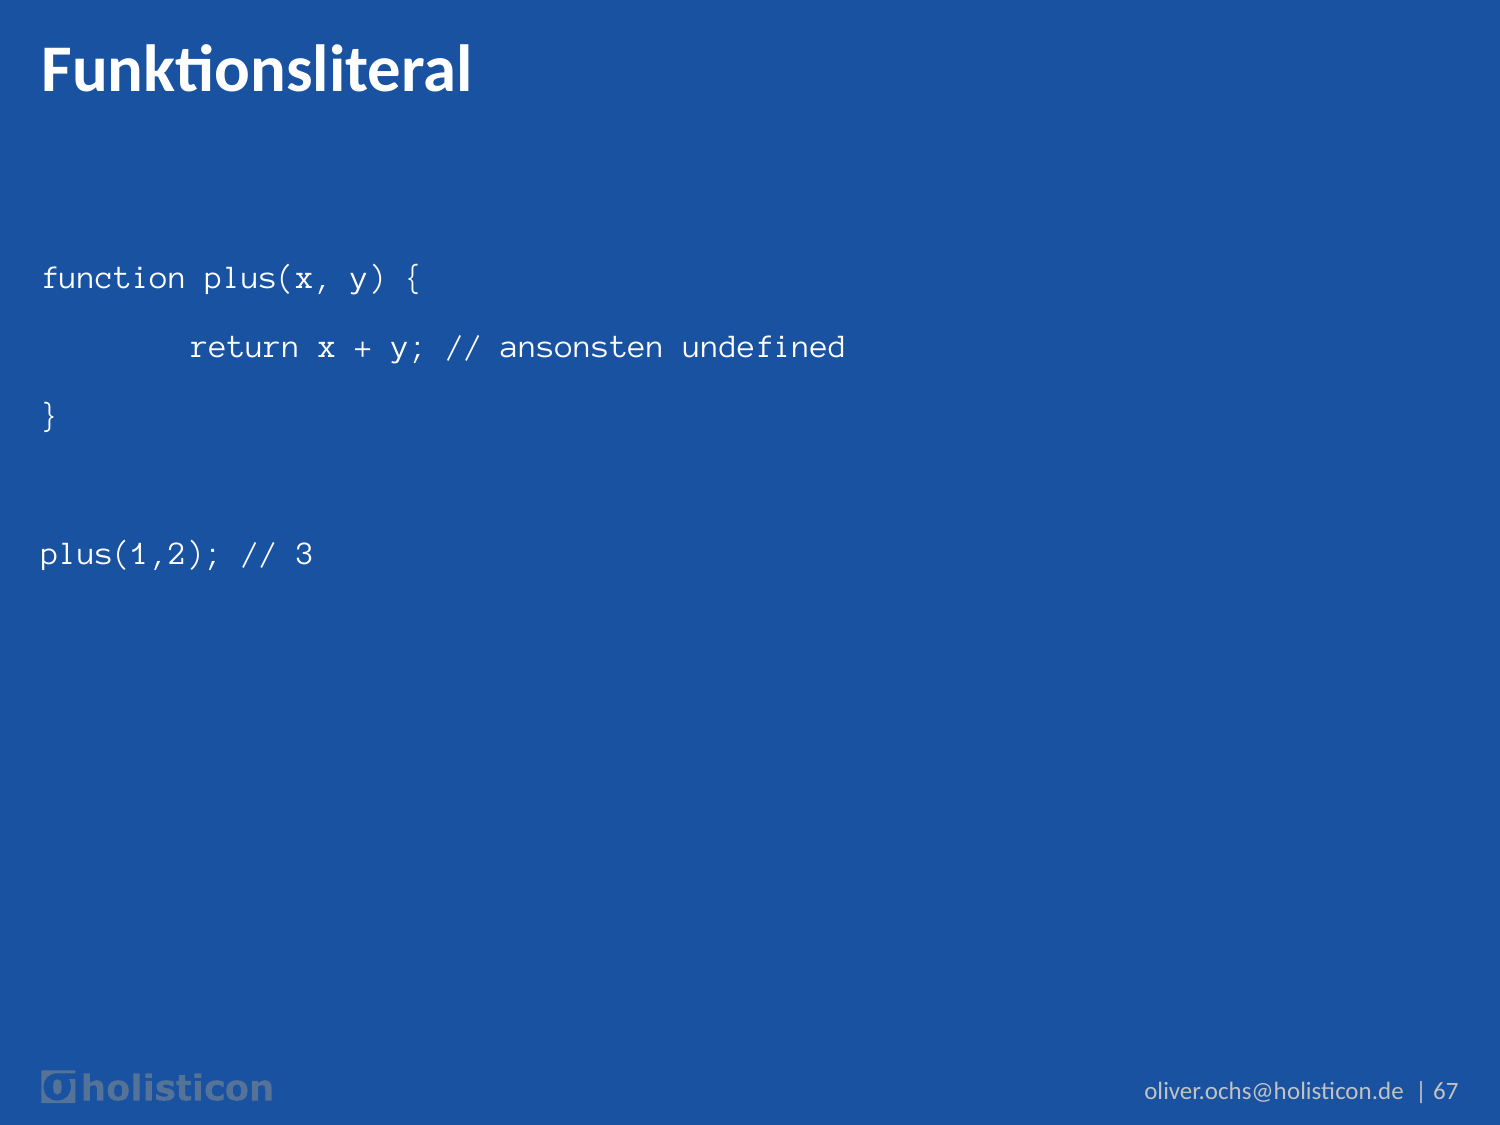

# Funktionsliteral
function plus(x, y) {
	return x + y; // ansonsten undefined
}

plus(1,2); // 3